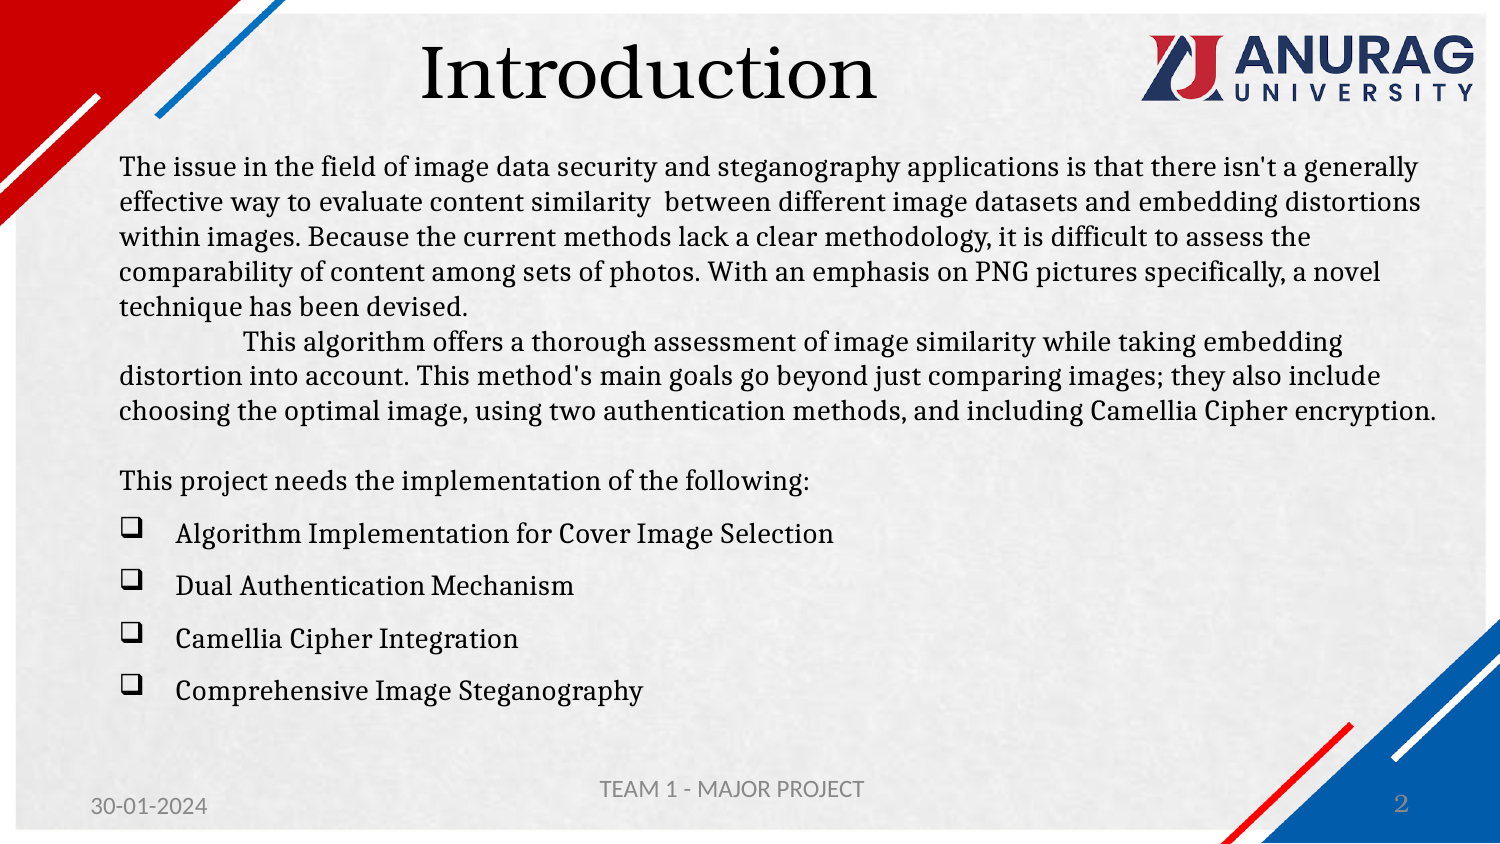

# Introduction
The issue in the field of image data security and steganography applications is that there isn't a generally effective way to evaluate content similarity  between different image datasets and embedding distortions within images. Because the current methods lack a clear methodology, it is difficult to assess the comparability of content among sets of photos. With an emphasis on PNG pictures specifically, a novel technique has been devised.
                   This algorithm offers a thorough assessment of image similarity while taking embedding distortion into account. This method's main goals go beyond just comparing images; they also include choosing the optimal image, using two authentication methods, and including Camellia Cipher encryption.

This project needs the implementation of the following:
Algorithm Implementation for Cover Image Selection
Dual Authentication Mechanism
Camellia Cipher Integration
Comprehensive Image Steganography

TEAM 1 - MAJOR PROJECT
30-01-2024
2